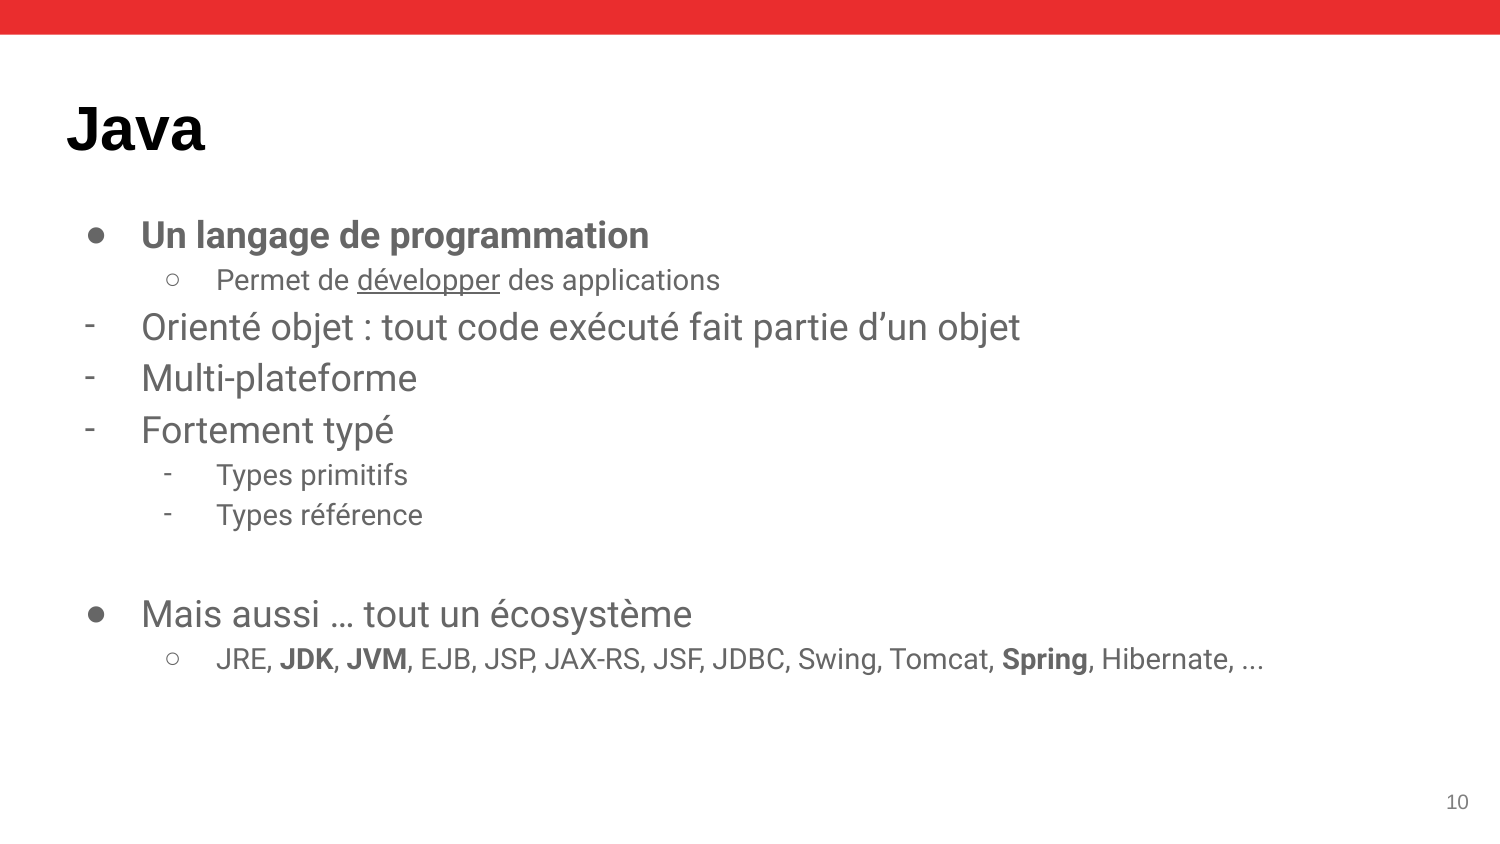

# Java
Un langage de programmation
Permet de développer des applications
Orienté objet : tout code exécuté fait partie d’un objet
Multi-plateforme
Fortement typé
Types primitifs
Types référence

Mais aussi … tout un écosystème
JRE, JDK, JVM, EJB, JSP, JAX-RS, JSF, JDBC, Swing, Tomcat, Spring, Hibernate, ...
10